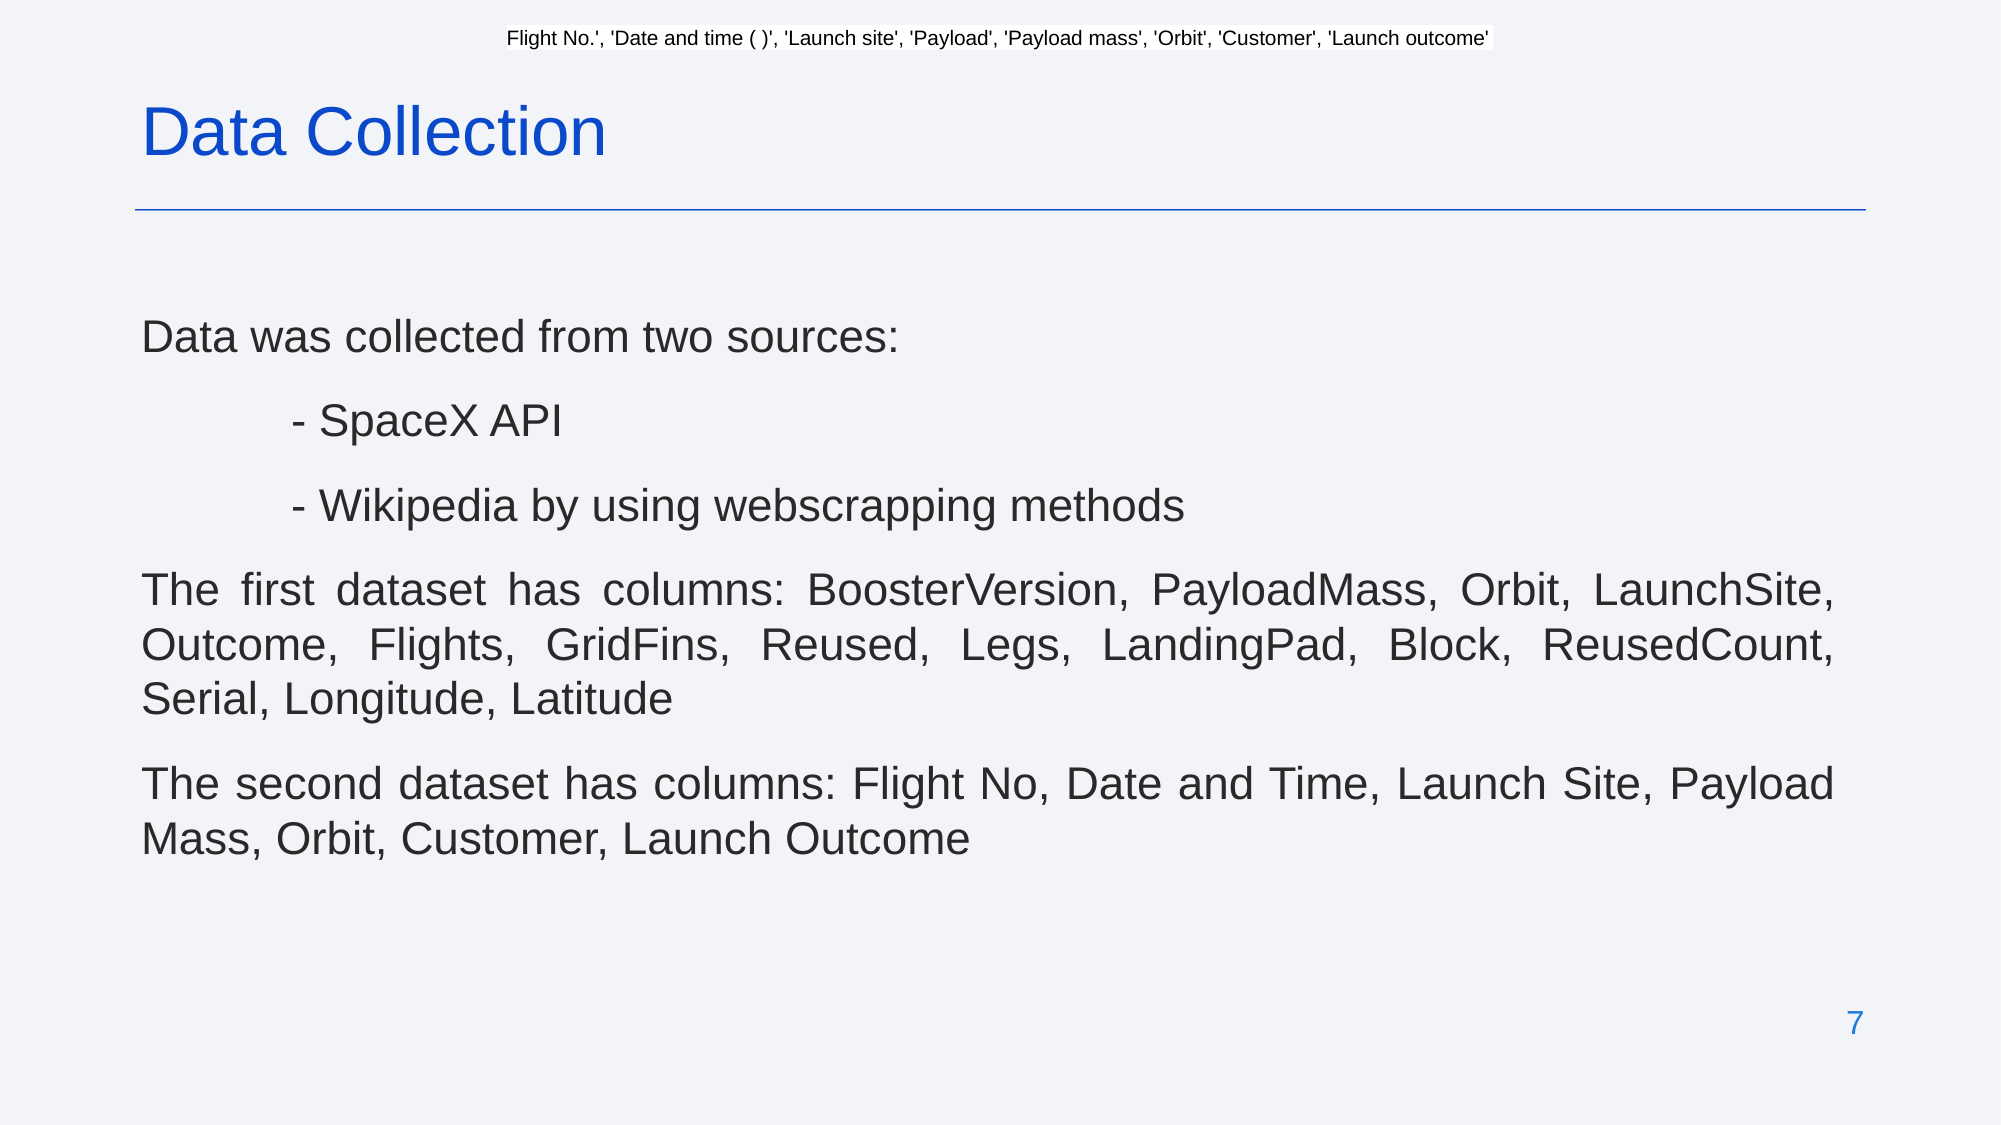

Flight No.', 'Date and time ( )', 'Launch site', 'Payload', 'Payload mass', 'Orbit', 'Customer', 'Launch outcome'
Data Collection
Data was collected from two sources:
	- SpaceX API
	- Wikipedia by using webscrapping methods
The first dataset has columns: BoosterVersion, PayloadMass, Orbit, LaunchSite, Outcome, Flights, GridFins, Reused, Legs, LandingPad, Block, ReusedCount, Serial, Longitude, Latitude
The second dataset has columns: Flight No, Date and Time, Launch Site, Payload Mass, Orbit, Customer, Launch Outcome

7